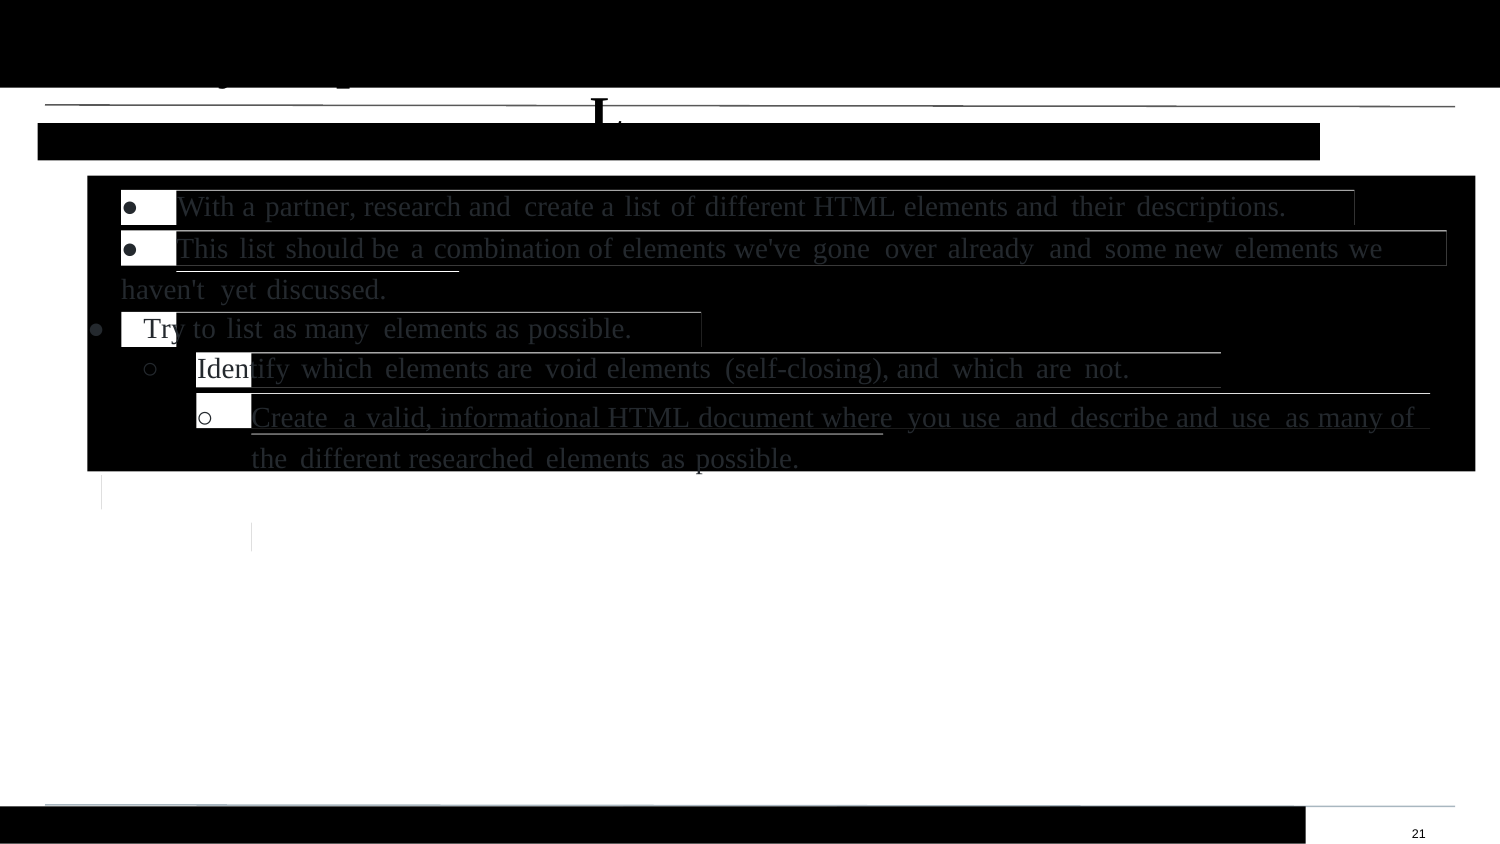

Instructions:

Activity:
Inspect
Hello,
HTML

●    With a partner, research and create a list of different HTML elements and their descriptions.
●	This list should be a combination of elements we've gone over already  and some new elements we
haven't  yet discussed.
●    Try to list as many elements as possible.
○    Identify which elements are void elements (self-closing), and which are not.
○	Create  a valid, informational HTML document where you use and describe and use as many of the different researched elements as possible.

         21